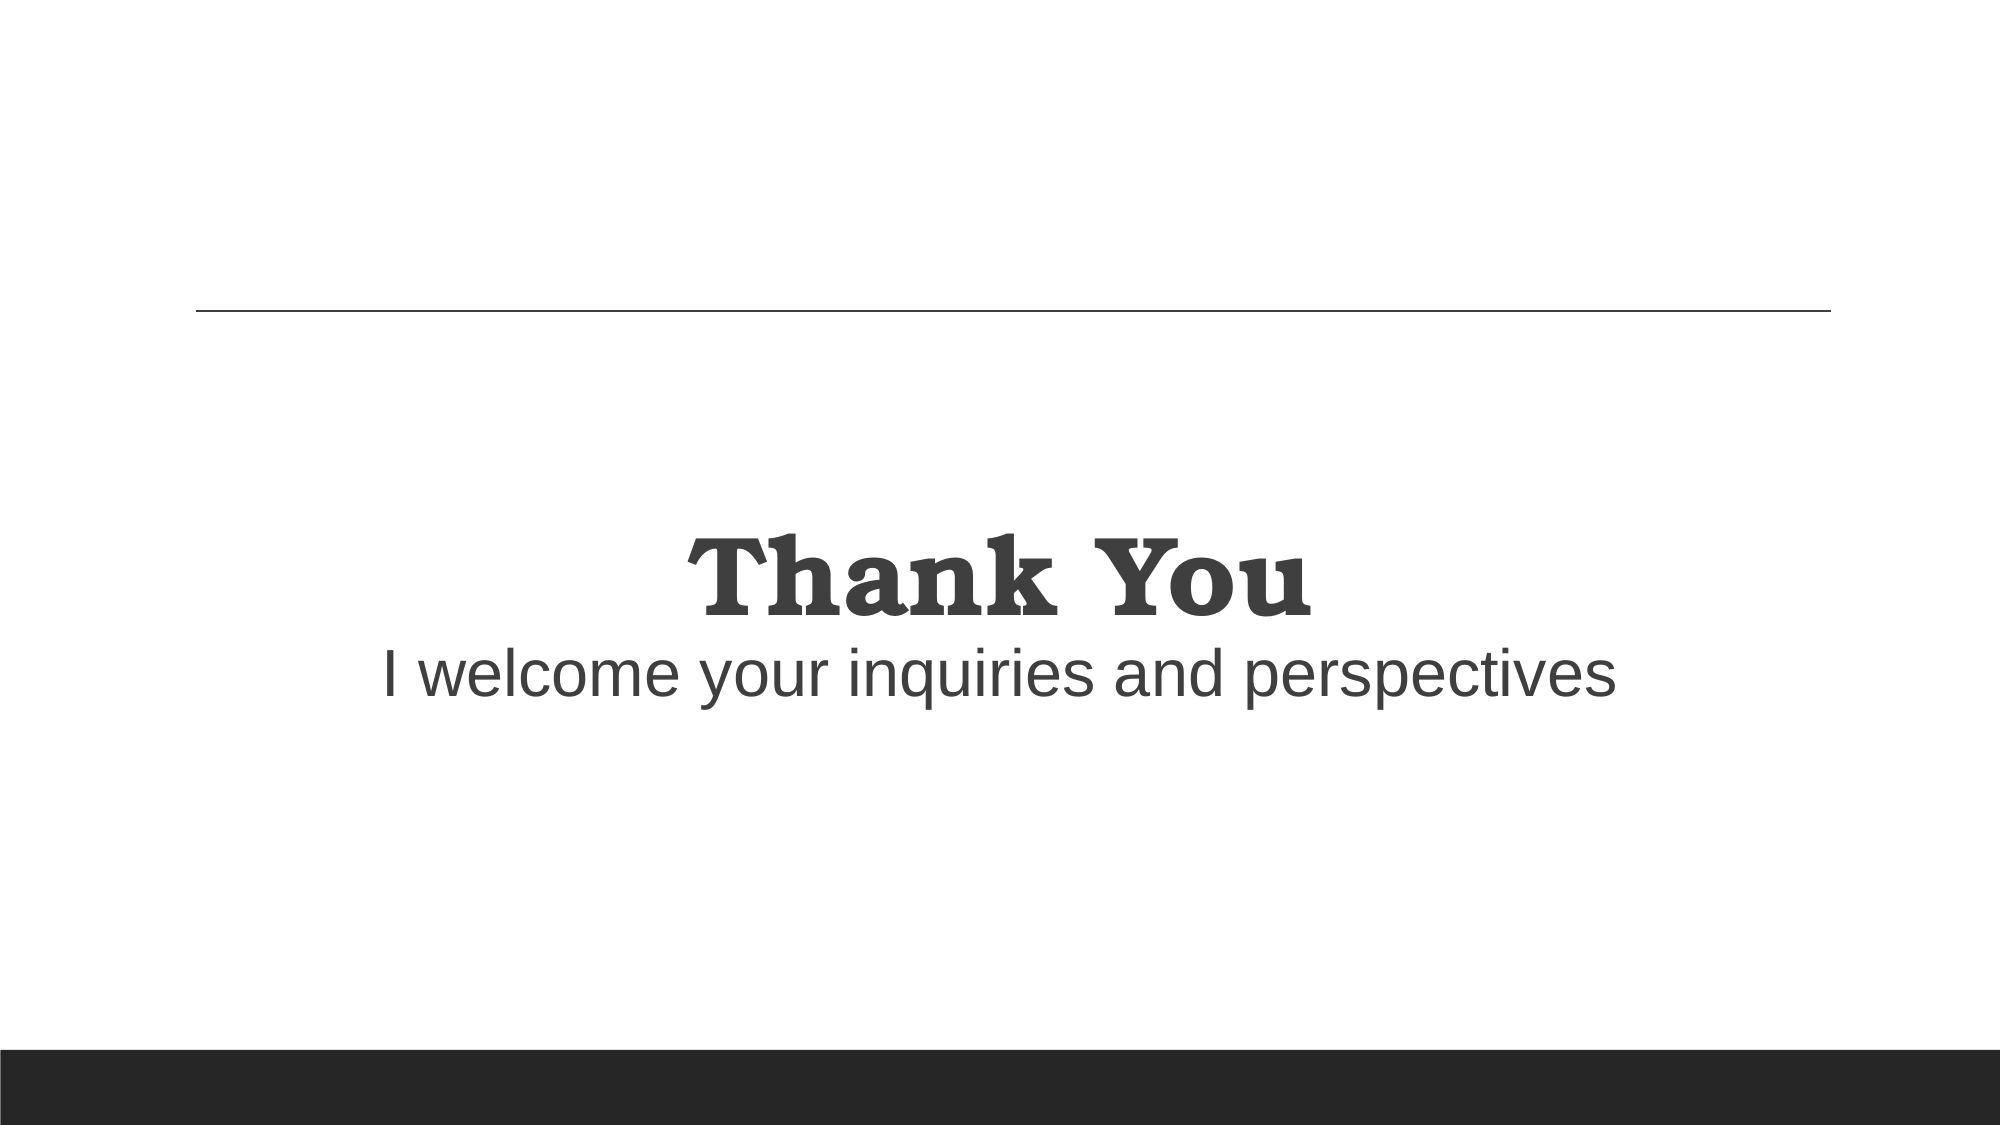

# Thank You I welcome your inquiries and perspectives